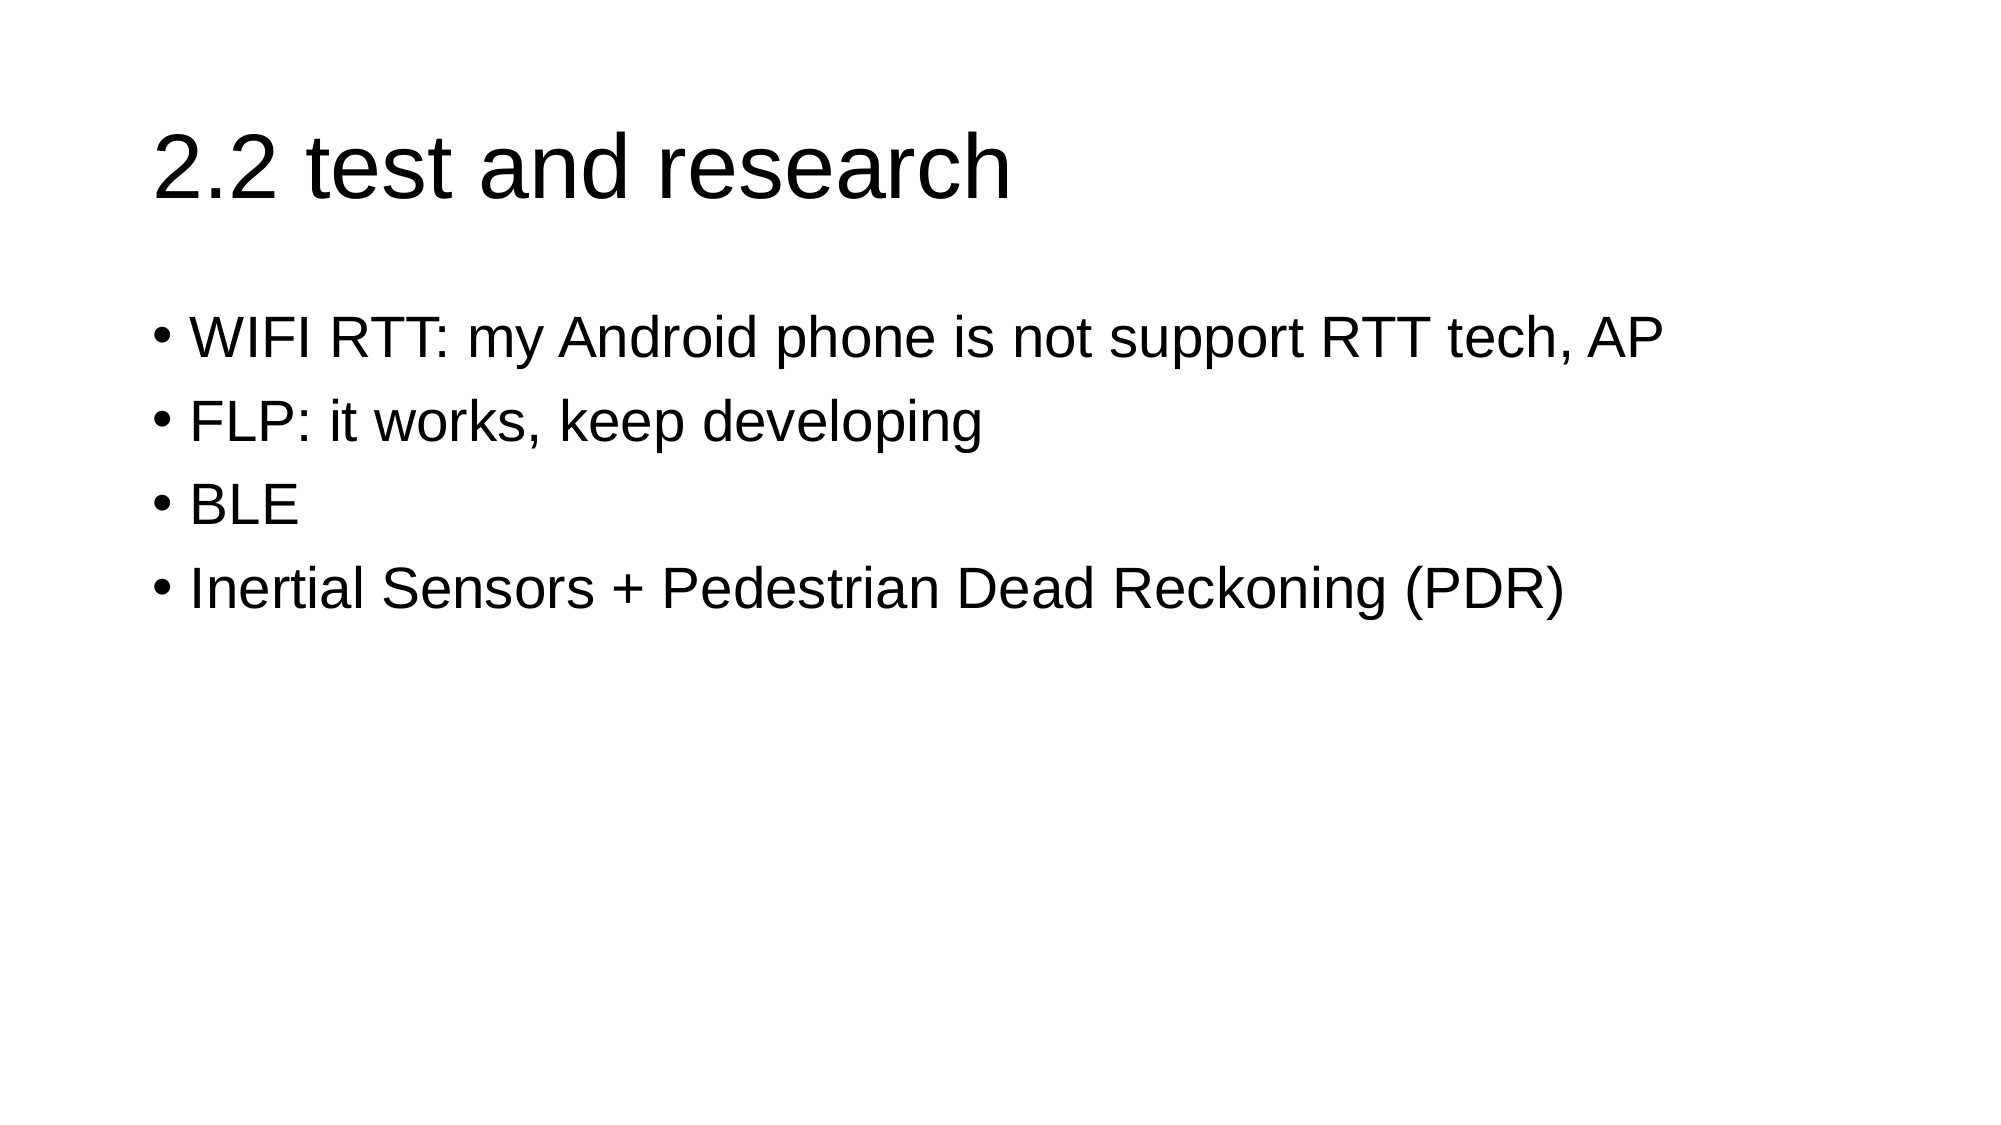

# 2.2 test and research
WIFI RTT: my Android phone is not support RTT tech, AP
FLP: it works, keep developing
BLE
Inertial Sensors + Pedestrian Dead Reckoning (PDR)